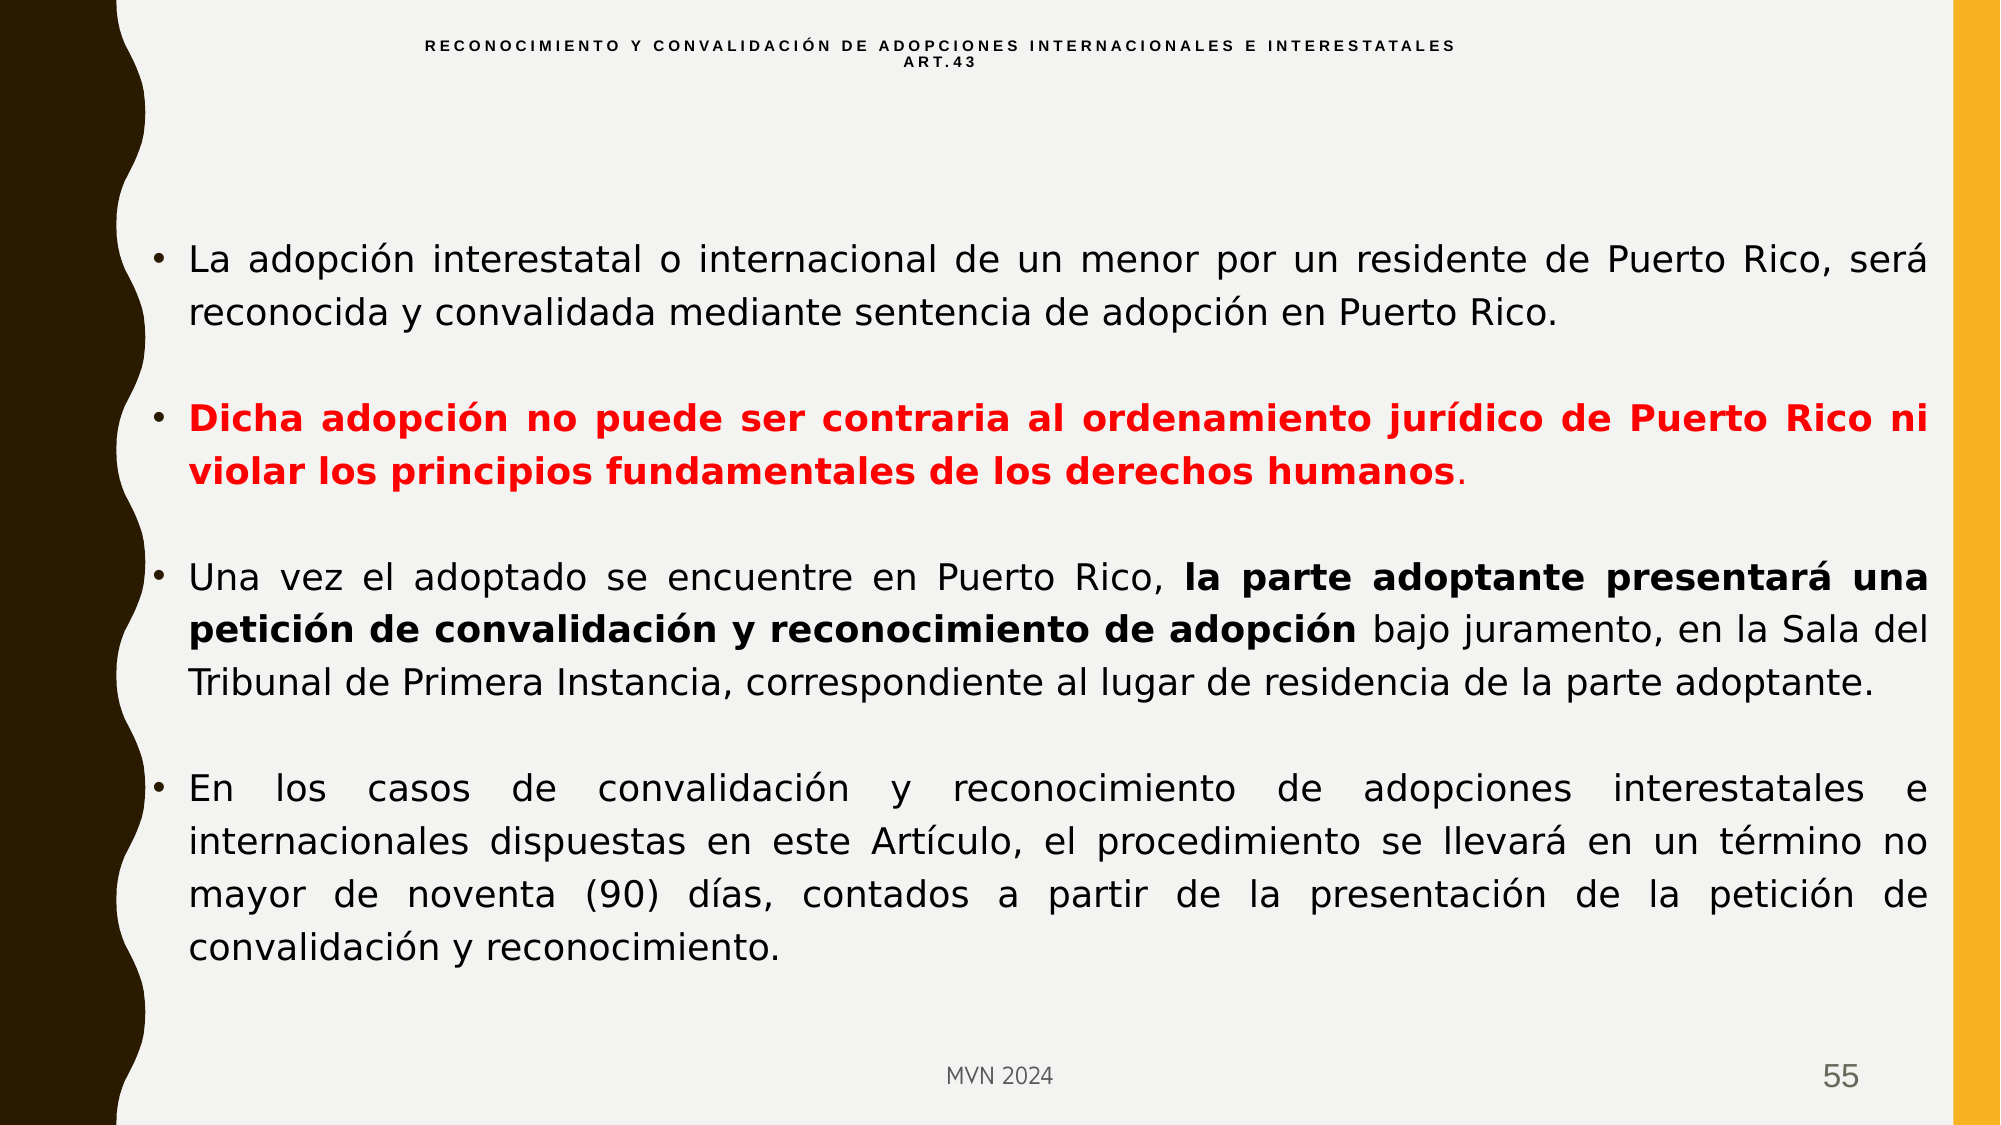

# Reconocimiento y convalidación de adopciones internacionales e interestatales Art.43
La adopción interestatal o internacional de un menor por un residente de Puerto Rico, será reconocida y convalidada mediante sentencia de adopción en Puerto Rico.

Dicha adopción no puede ser contraria al ordenamiento jurídico de Puerto Rico ni violar los principios fundamentales de los derechos humanos.

Una vez el adoptado se encuentre en Puerto Rico, la parte adoptante presentará una petición de convalidación y reconocimiento de adopción bajo juramento, en la Sala del Tribunal de Primera Instancia, correspondiente al lugar de residencia de la parte adoptante.

En los casos de convalidación y reconocimiento de adopciones interestatales e internacionales dispuestas en este Artículo, el procedimiento se llevará en un término no mayor de noventa (90) días, contados a partir de la presentación de la petición de convalidación y reconocimiento.

MVN 2024
55